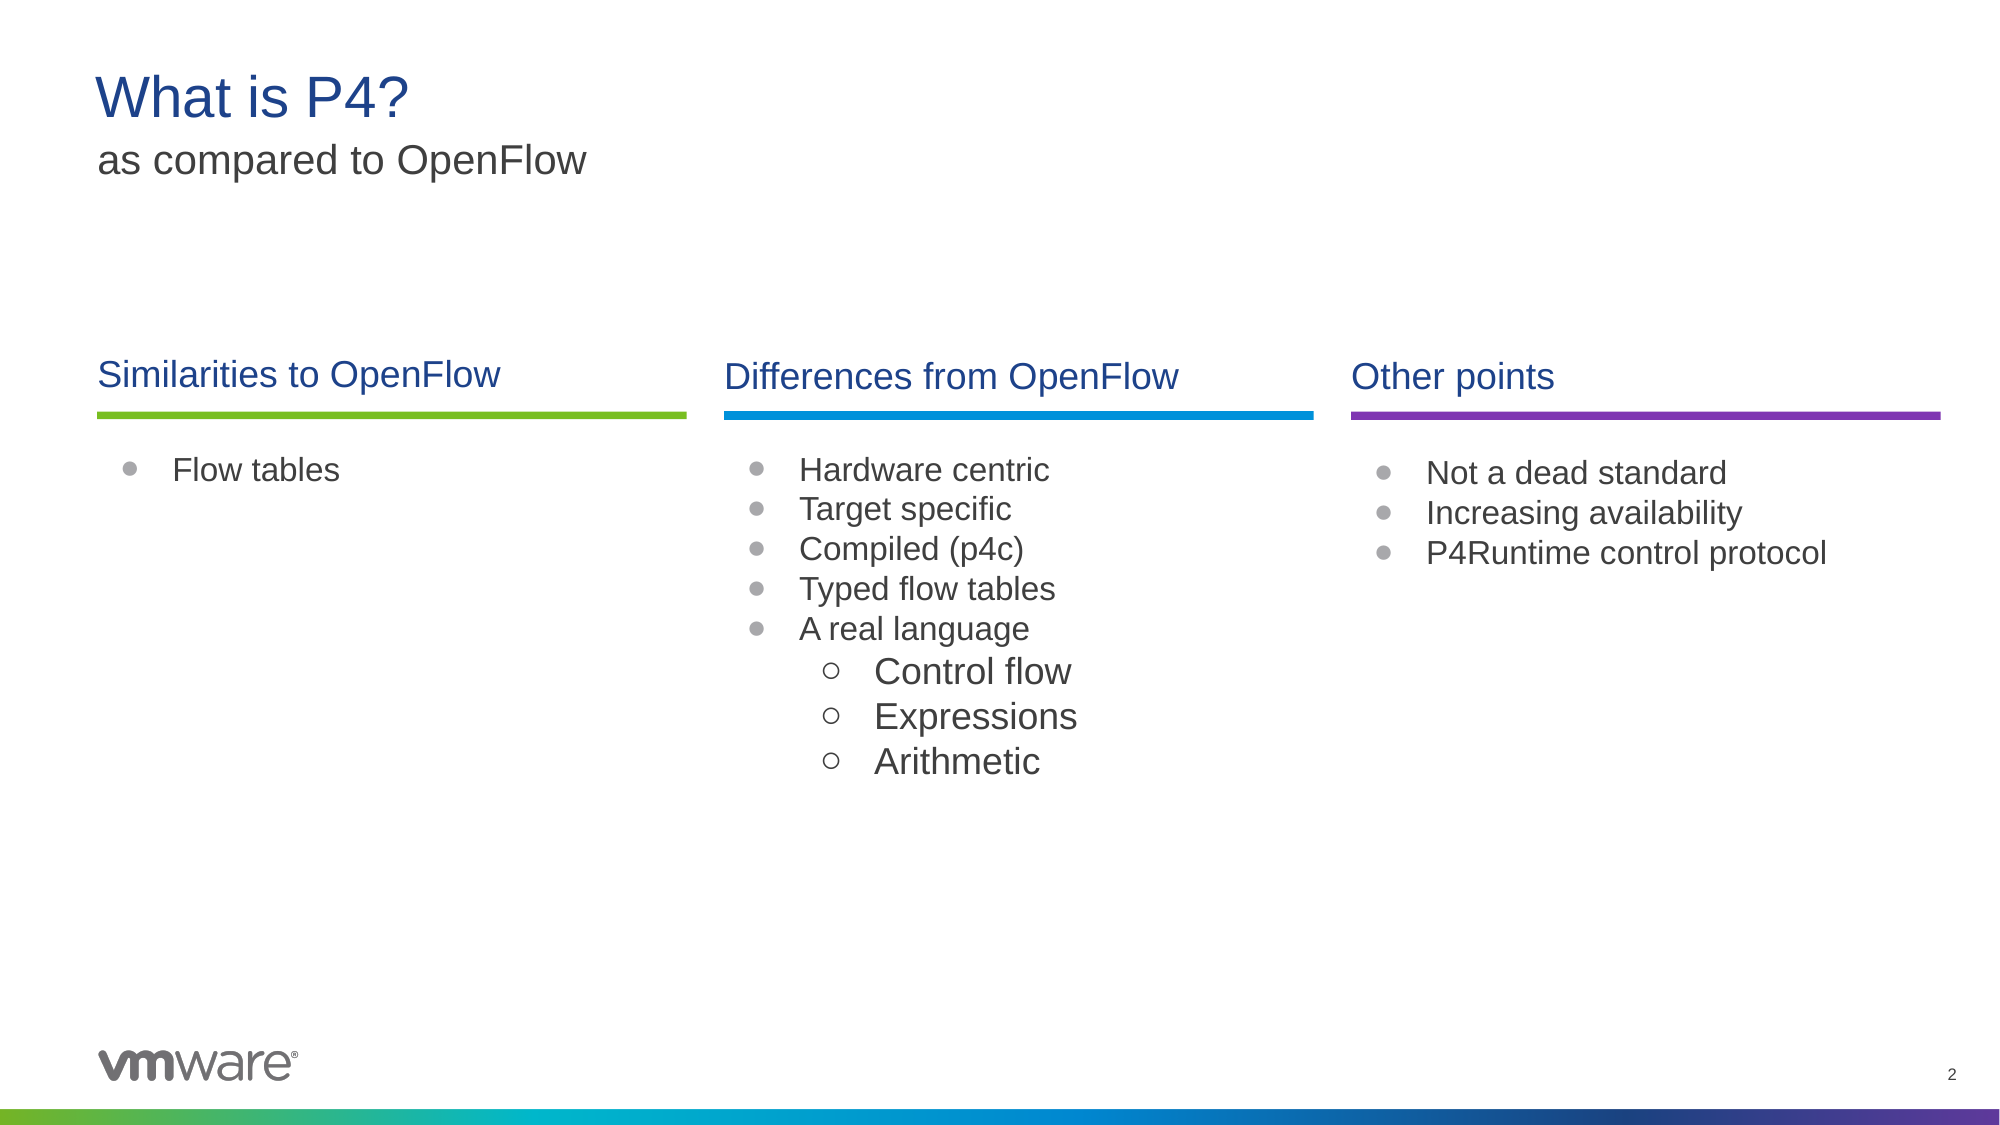

# What is P4?
as compared to OpenFlow
Similarities to OpenFlow
Differences from OpenFlow
Other points
Flow tables
Hardware centric
Target specific
Compiled (p4c)
Typed flow tables
A real language
Control flow
Expressions
Arithmetic

Not a dead standard
Increasing availability
P4Runtime control protocol